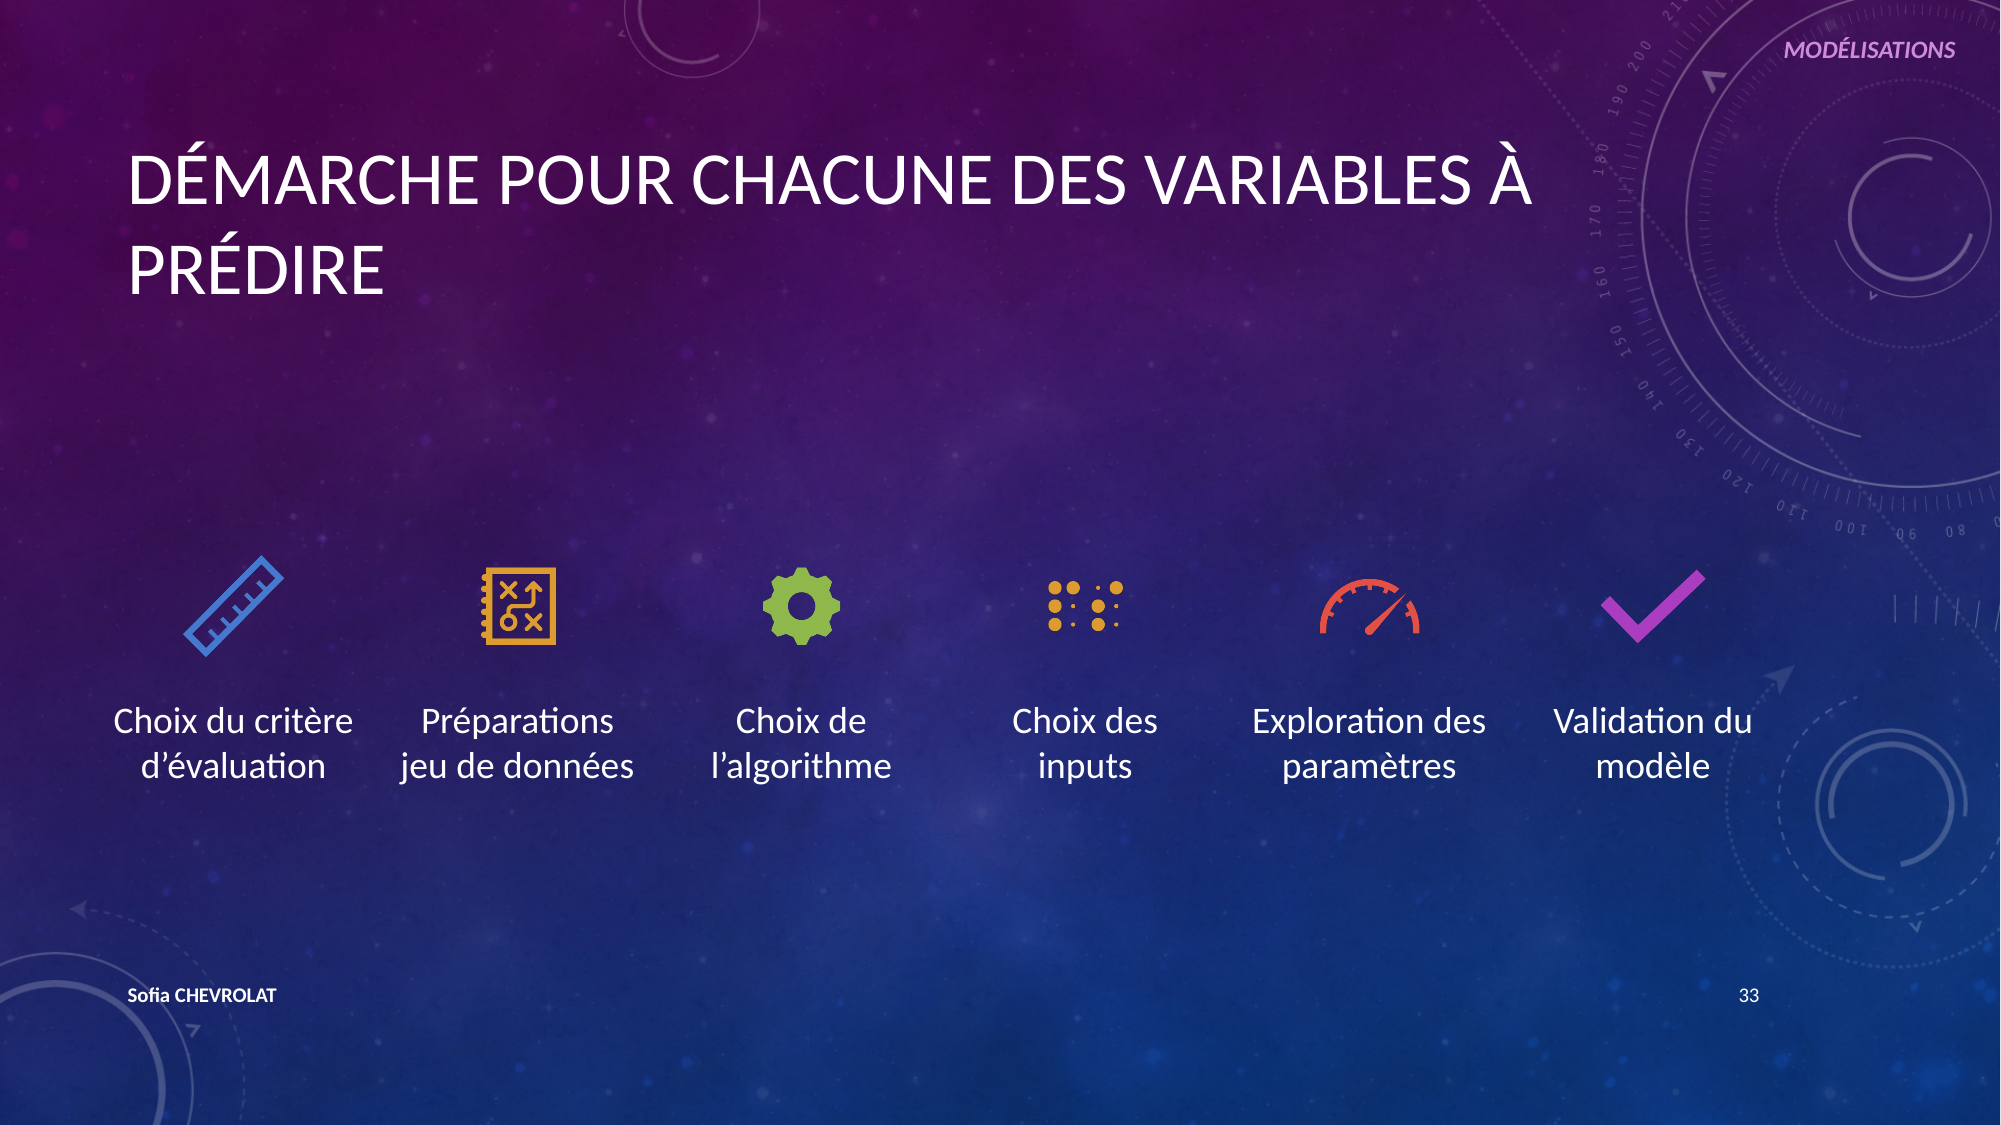

MODÉLISATIONS
# Démarche pour CHACUNE DES variables à prédire
Choix du critère d’évaluation
Préparations jeu de données
Choix de l’algorithme
Choix des inputs
Exploration des paramètres
Validation du modèle
Sofia CHEVROLAT
33